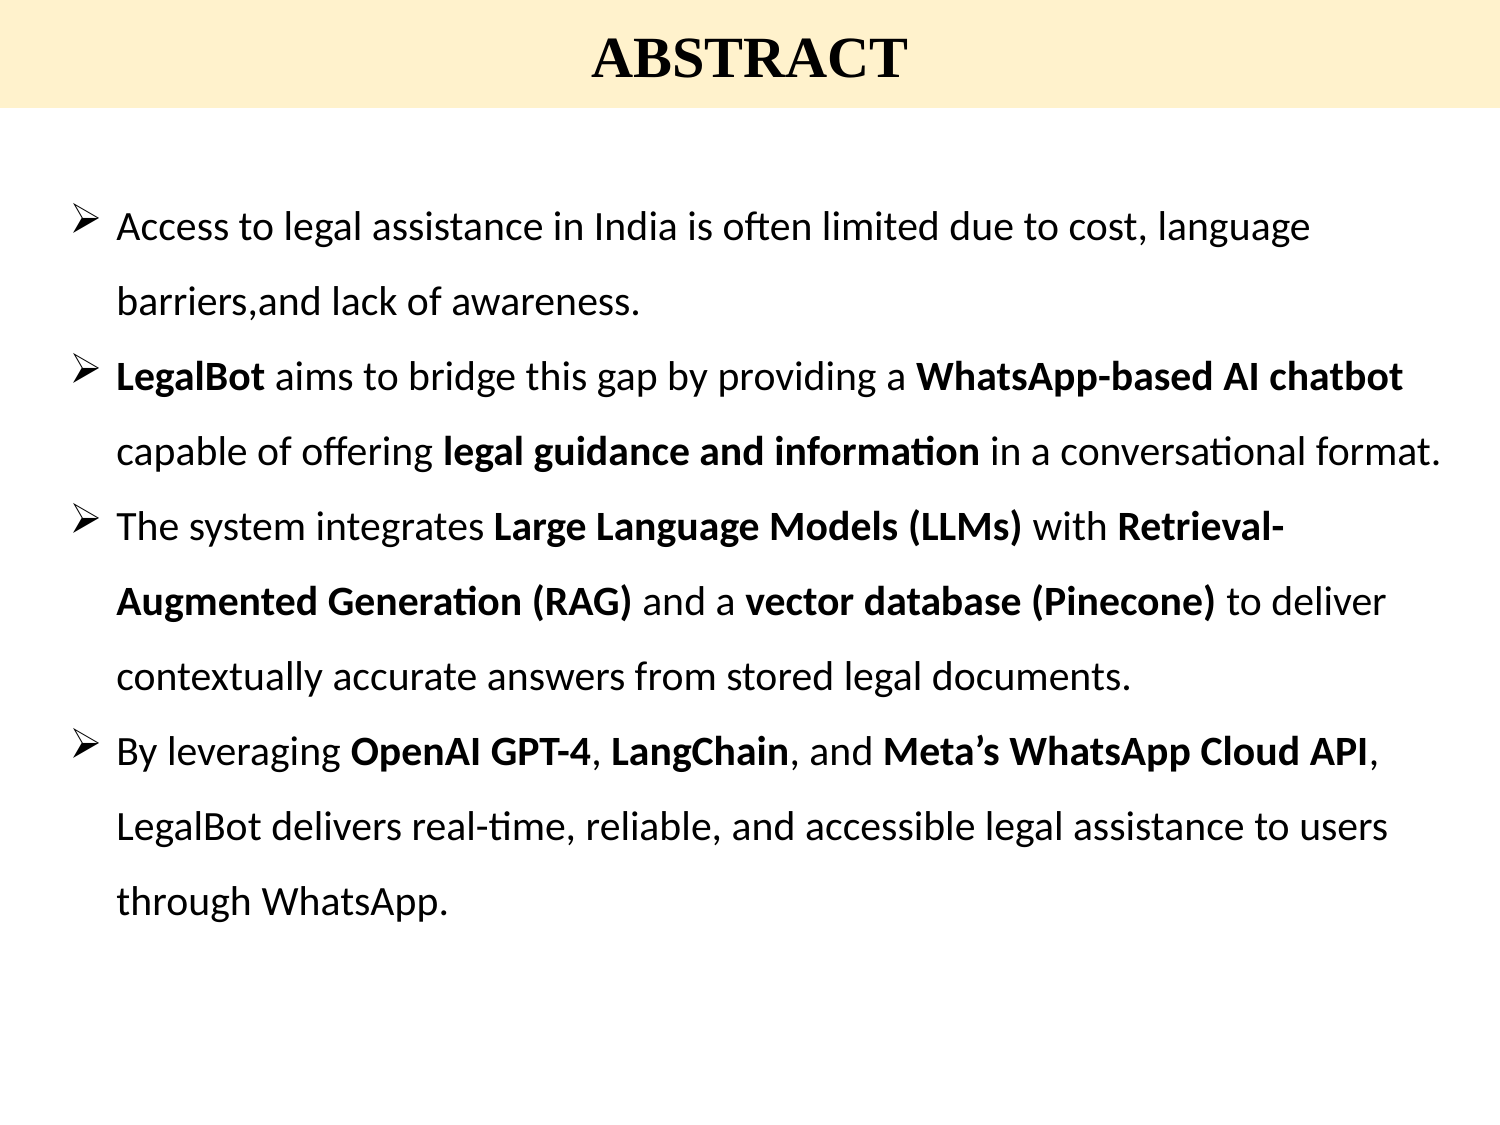

ABSTRACT
Access to legal assistance in India is often limited due to cost, language barriers,and lack of awareness.
LegalBot aims to bridge this gap by providing a WhatsApp-based AI chatbot capable of offering legal guidance and information in a conversational format.
The system integrates Large Language Models (LLMs) with Retrieval-Augmented Generation (RAG) and a vector database (Pinecone) to deliver contextually accurate answers from stored legal documents.
By leveraging OpenAI GPT-4, LangChain, and Meta’s WhatsApp Cloud API, LegalBot delivers real-time, reliable, and accessible legal assistance to users through WhatsApp.